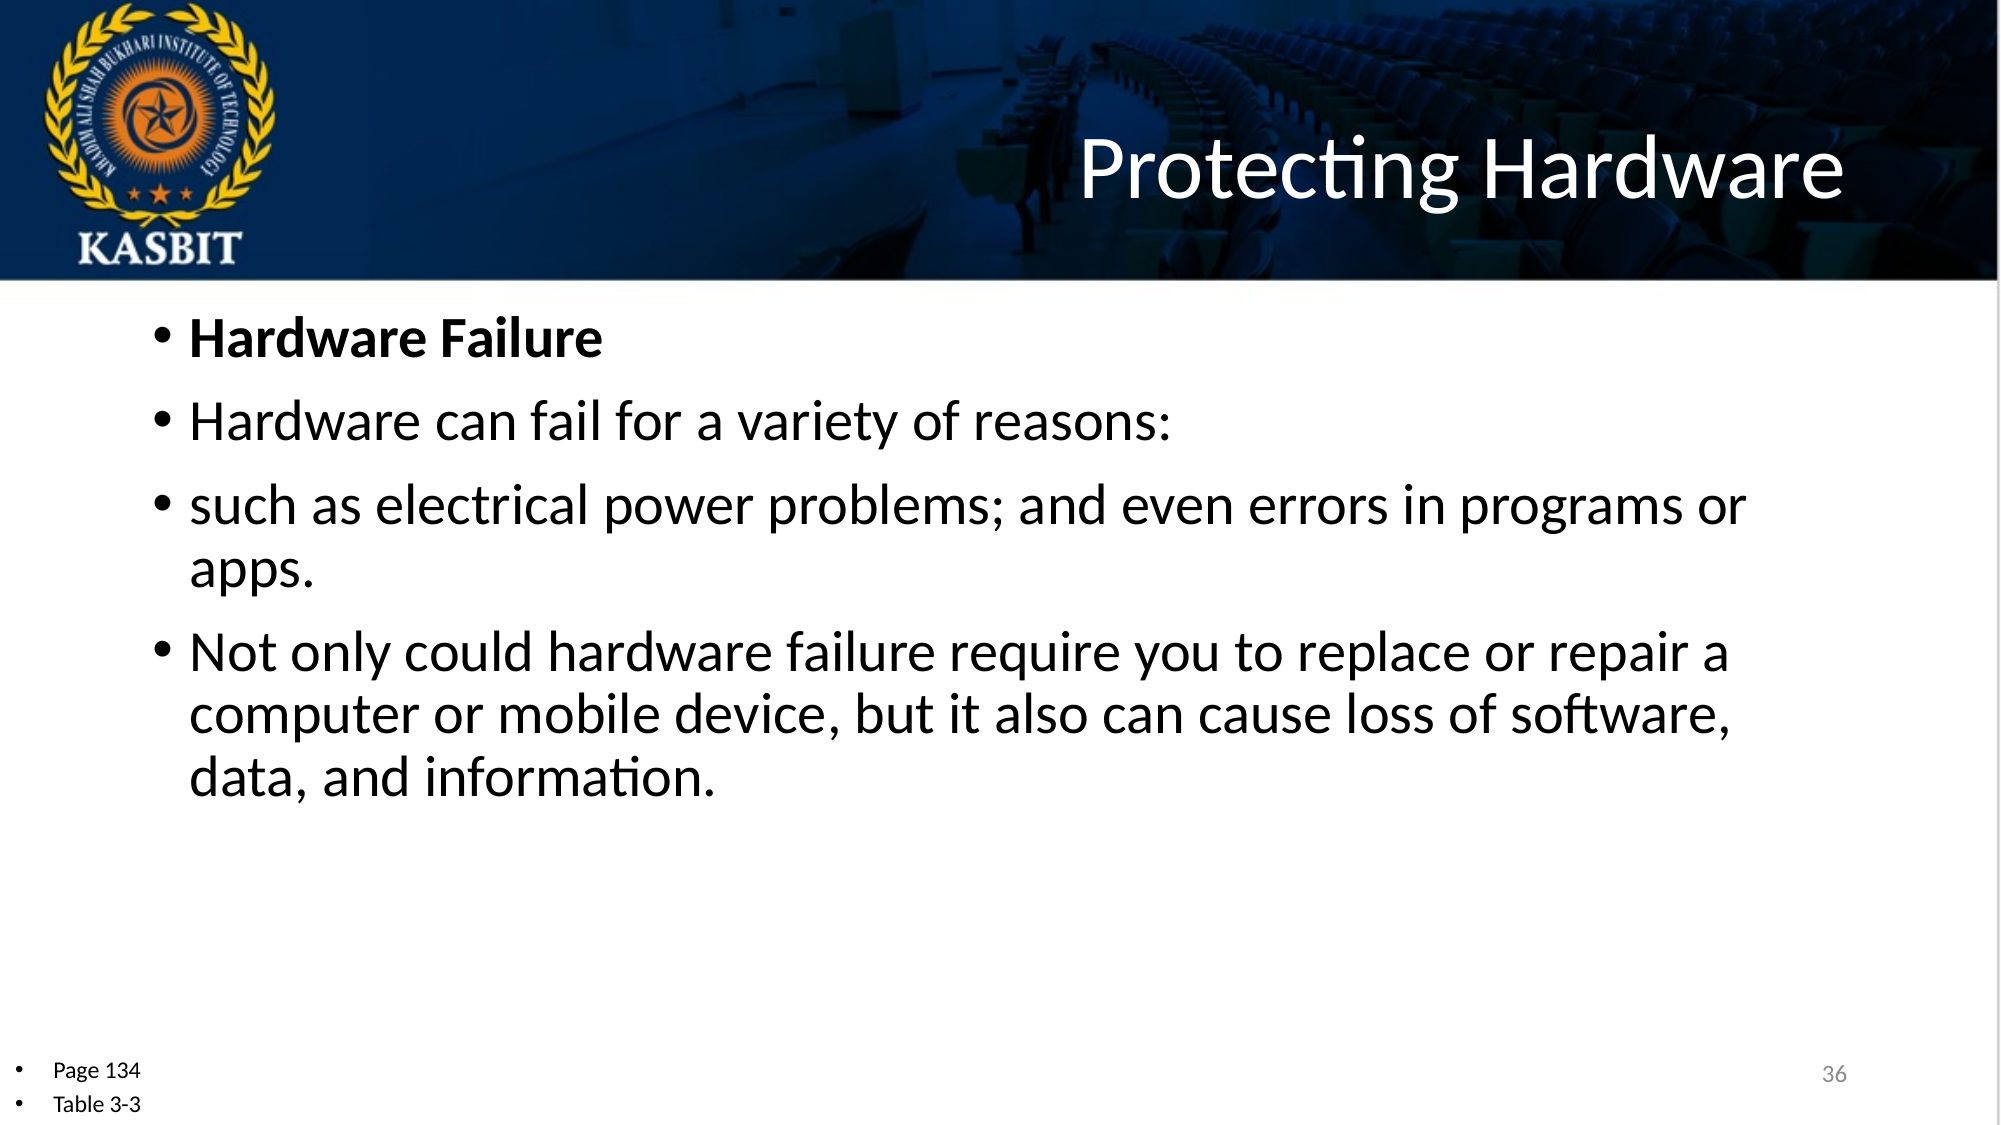

# Protecting Hardware
Hardware Failure
Hardware can fail for a variety of reasons:
such as electrical power problems; and even errors in programs or apps.
Not only could hardware failure require you to replace or repair a computer or mobile device, but it also can cause loss of software, data, and information.

36
Page 134
Table 3-3